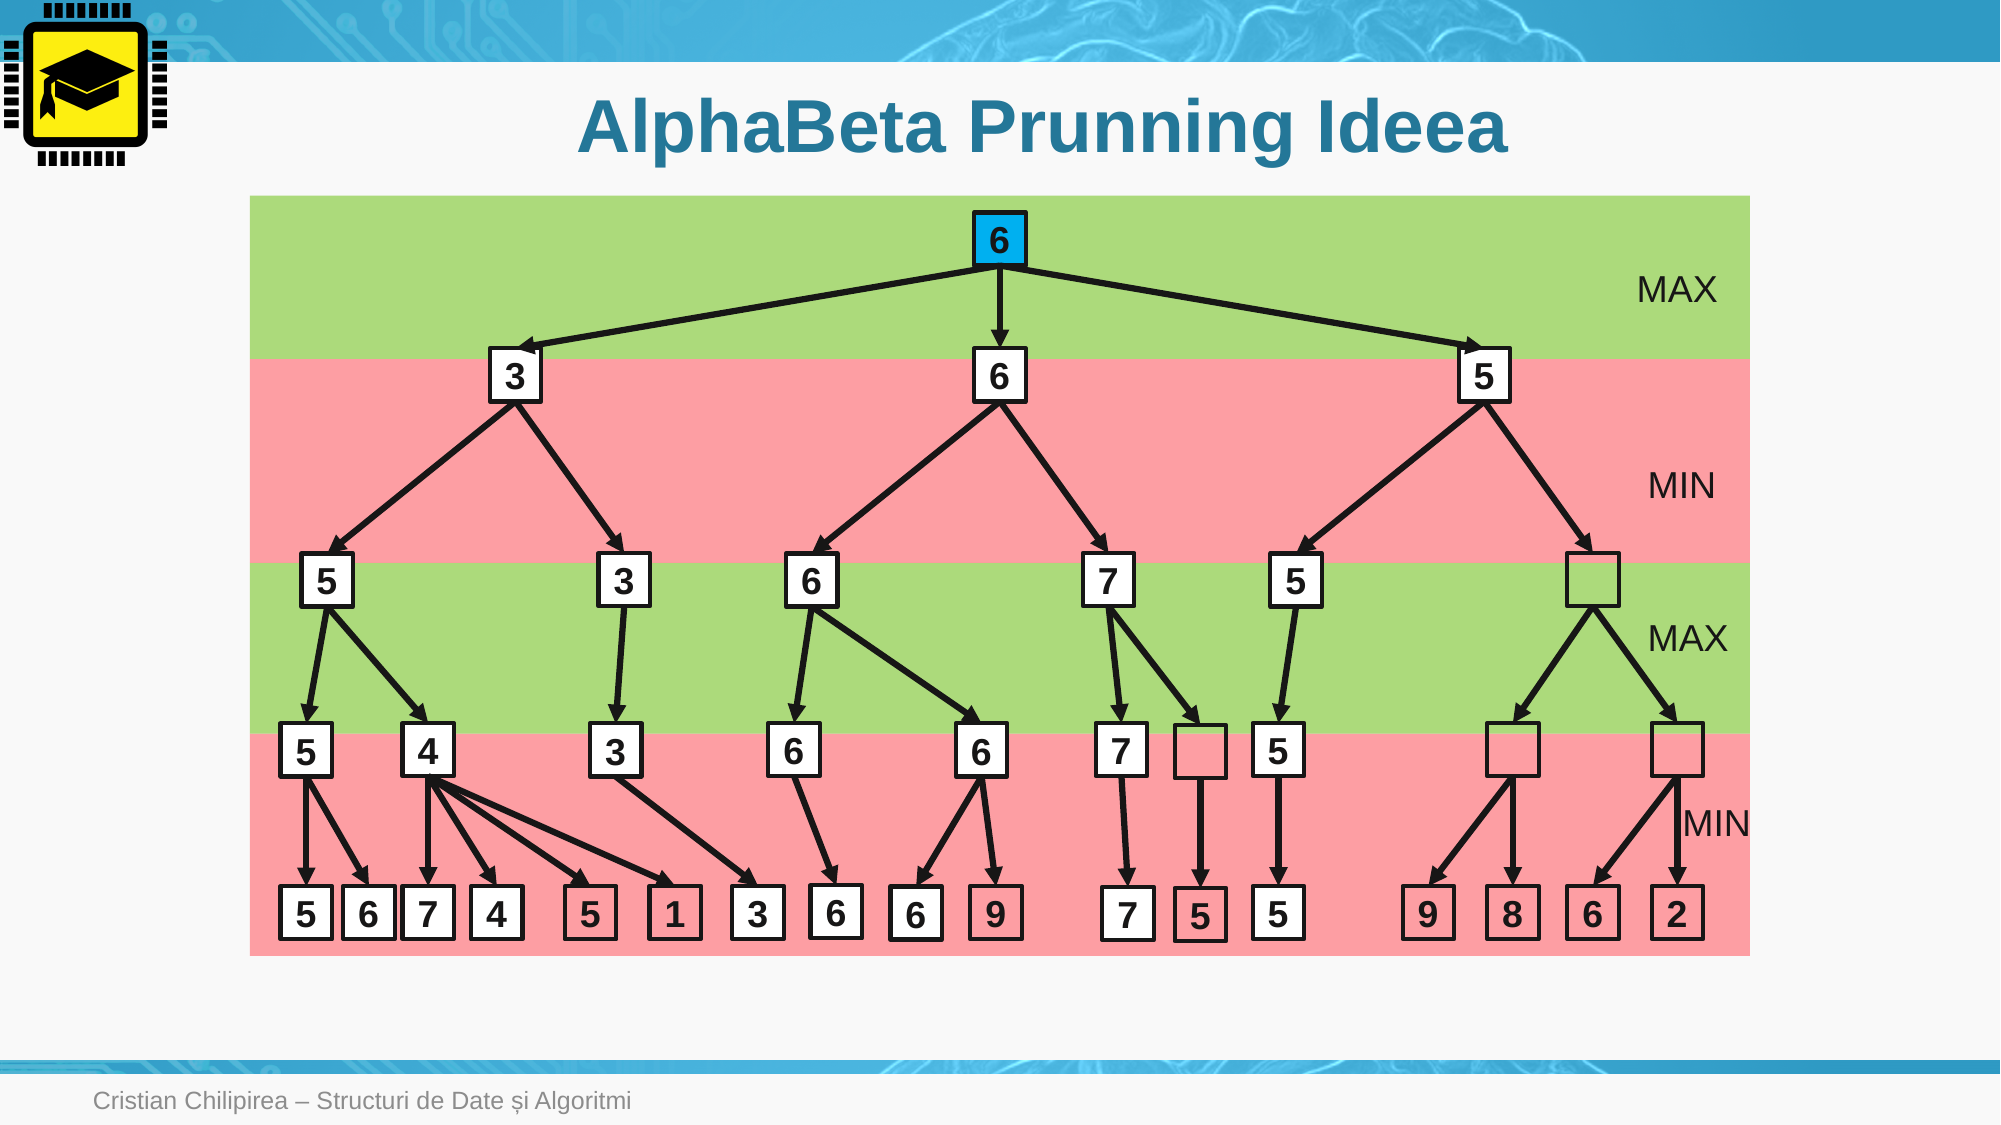

# AlphaBeta Prunning Ideea

6
MAX
3
6
5

MIN
3
7

5
6
5

MAX
4
6
7
5

5
3
6

MIN
6
6
7
1
3
5
9
8
6
2
9
5
4
5
6
7
5
Cristian Chilipirea – Structuri de Date și Algoritmi